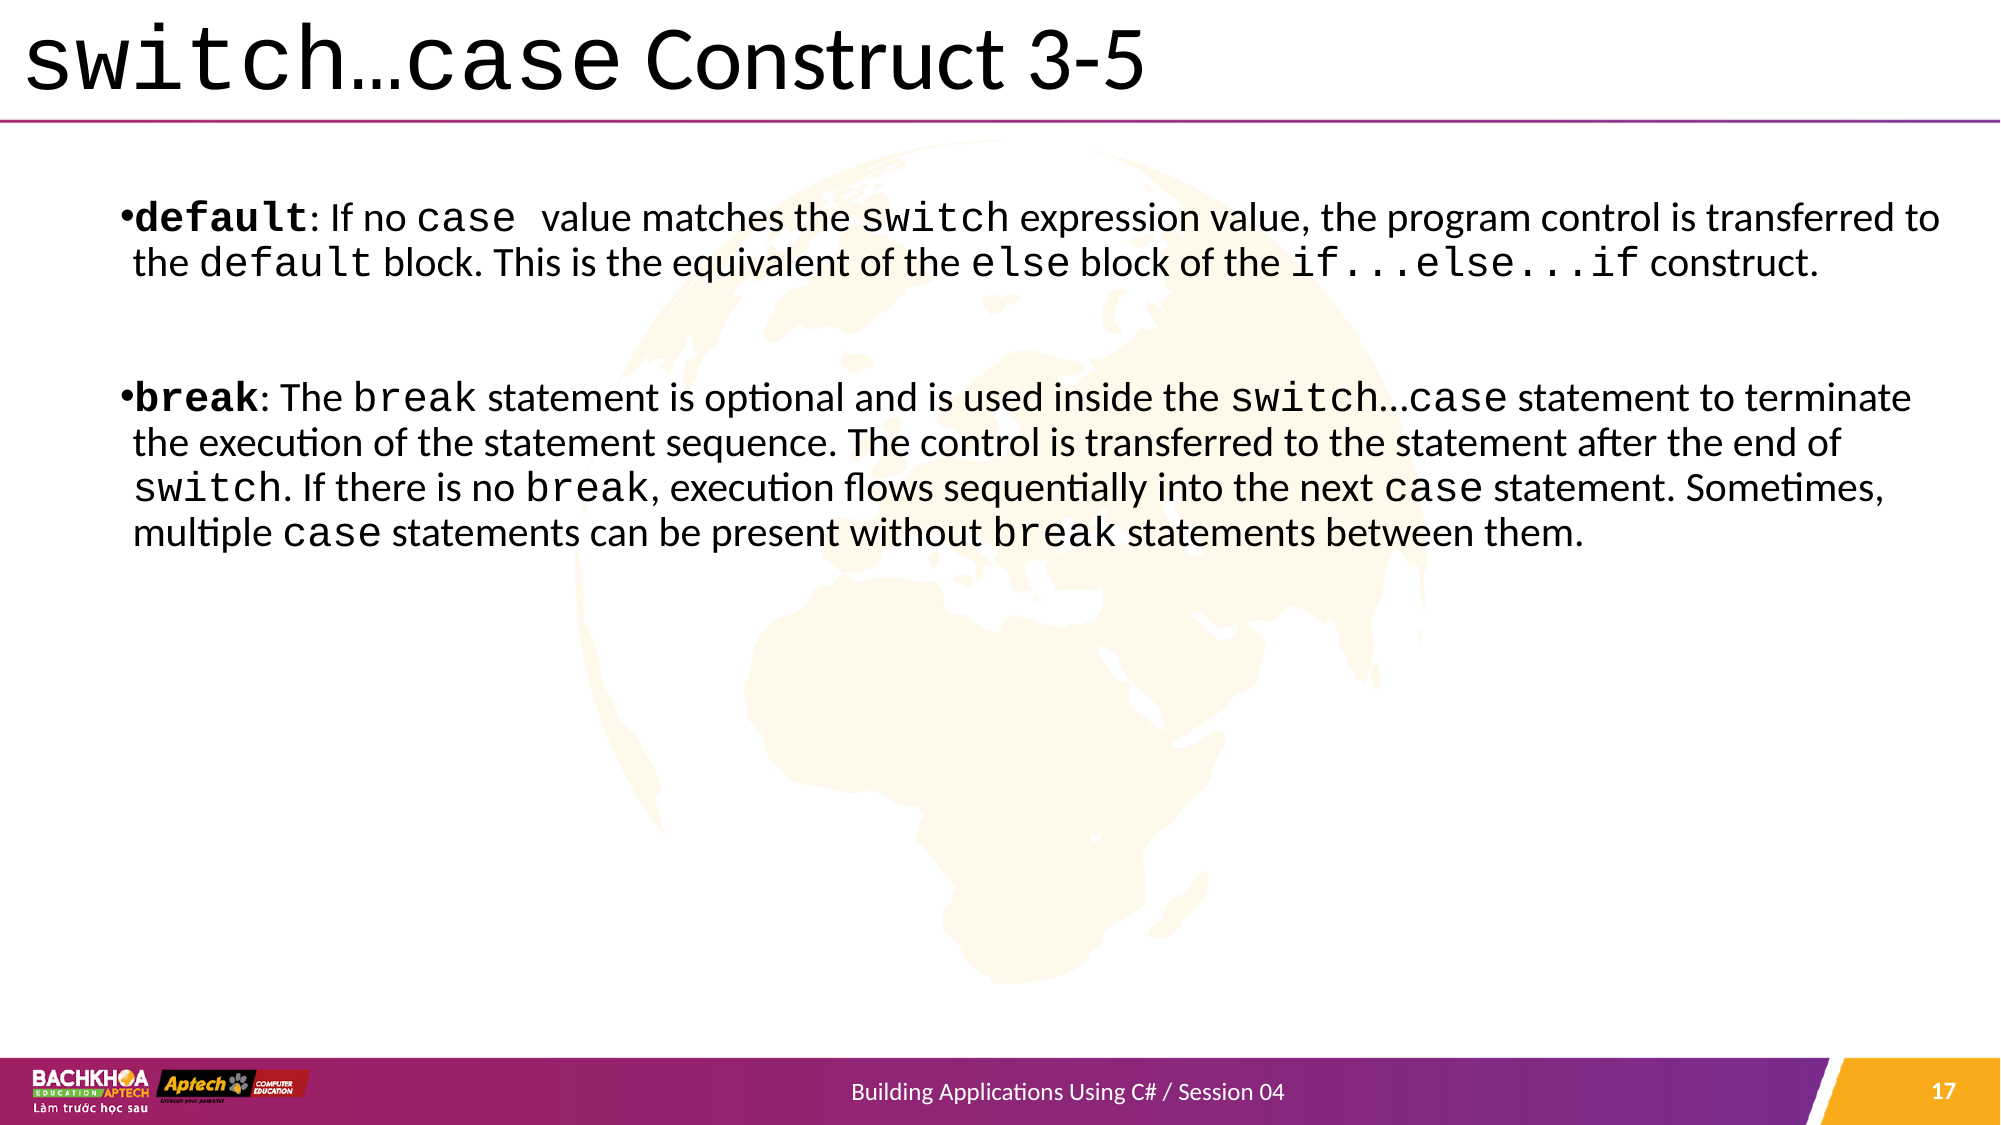

# switch…case Construct 3-5

default: If no case value matches the switch expression value, the program control is transferred to the default block. This is the equivalent of the else block of the if...else...if construct.

break: The break statement is optional and is used inside the switch…case statement to terminate the execution of the statement sequence. The control is transferred to the statement after the end of switch. If there is no break, execution flows sequentially into the next case statement. Sometimes, multiple case statements can be present without break statements between them.

17
Building Applications Using C# / Session 04